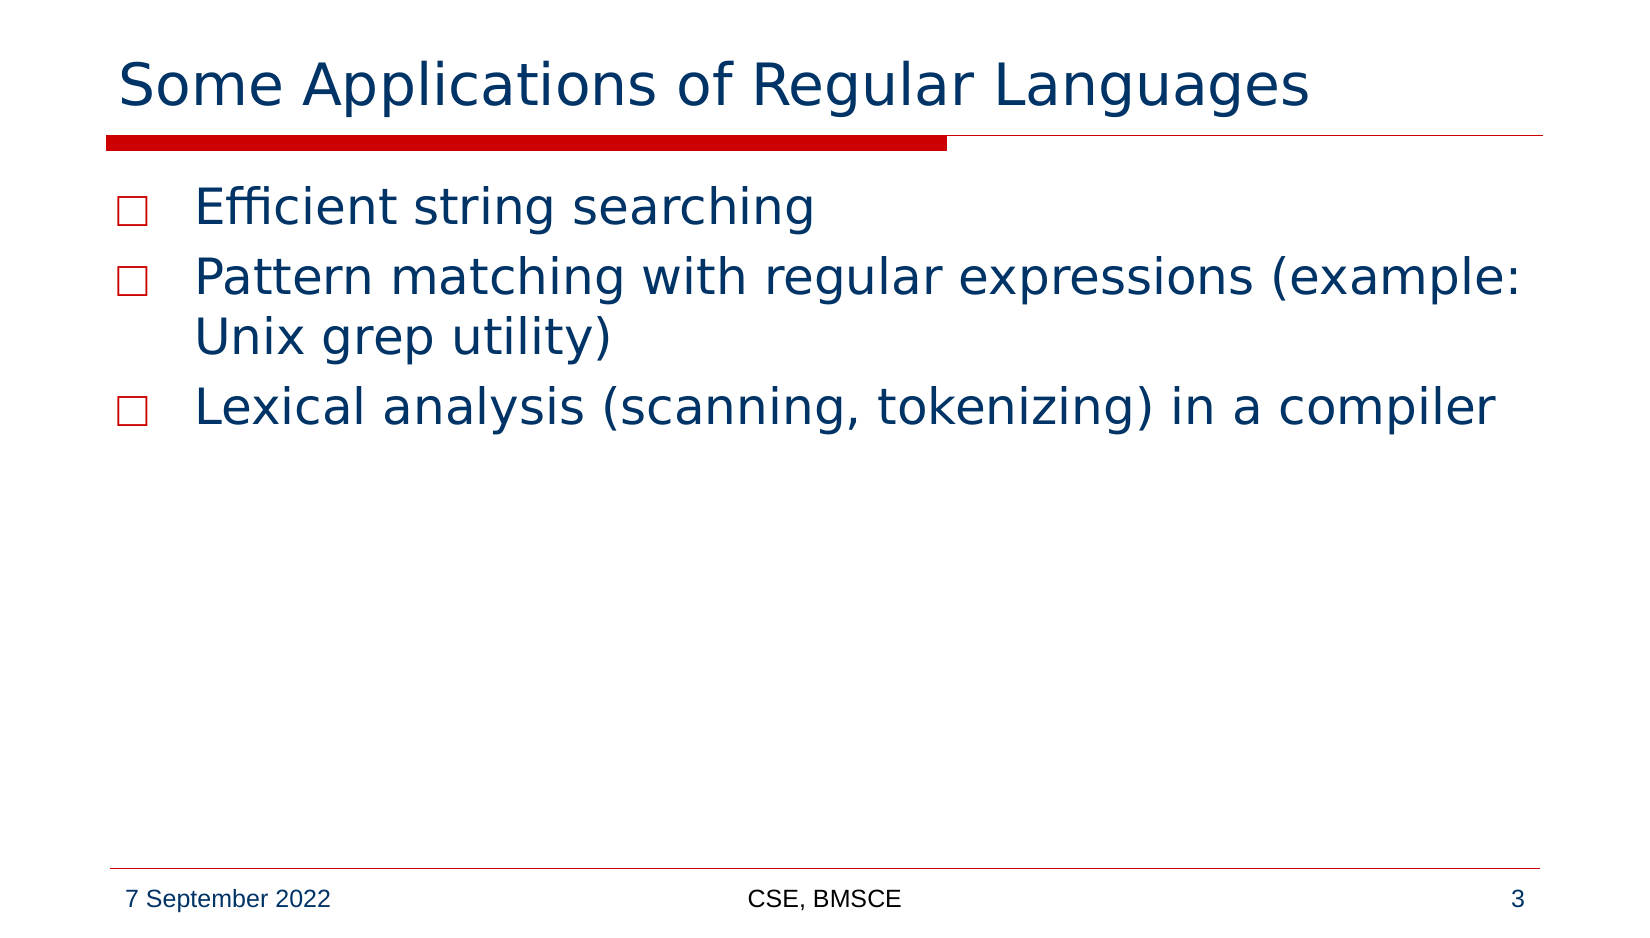

# Some Applications of Regular Languages
Efficient string searching
Pattern matching with regular expressions (example: Unix grep utility)
Lexical analysis (scanning, tokenizing) in a compiler
CSE, BMSCE
3
7 September 2022